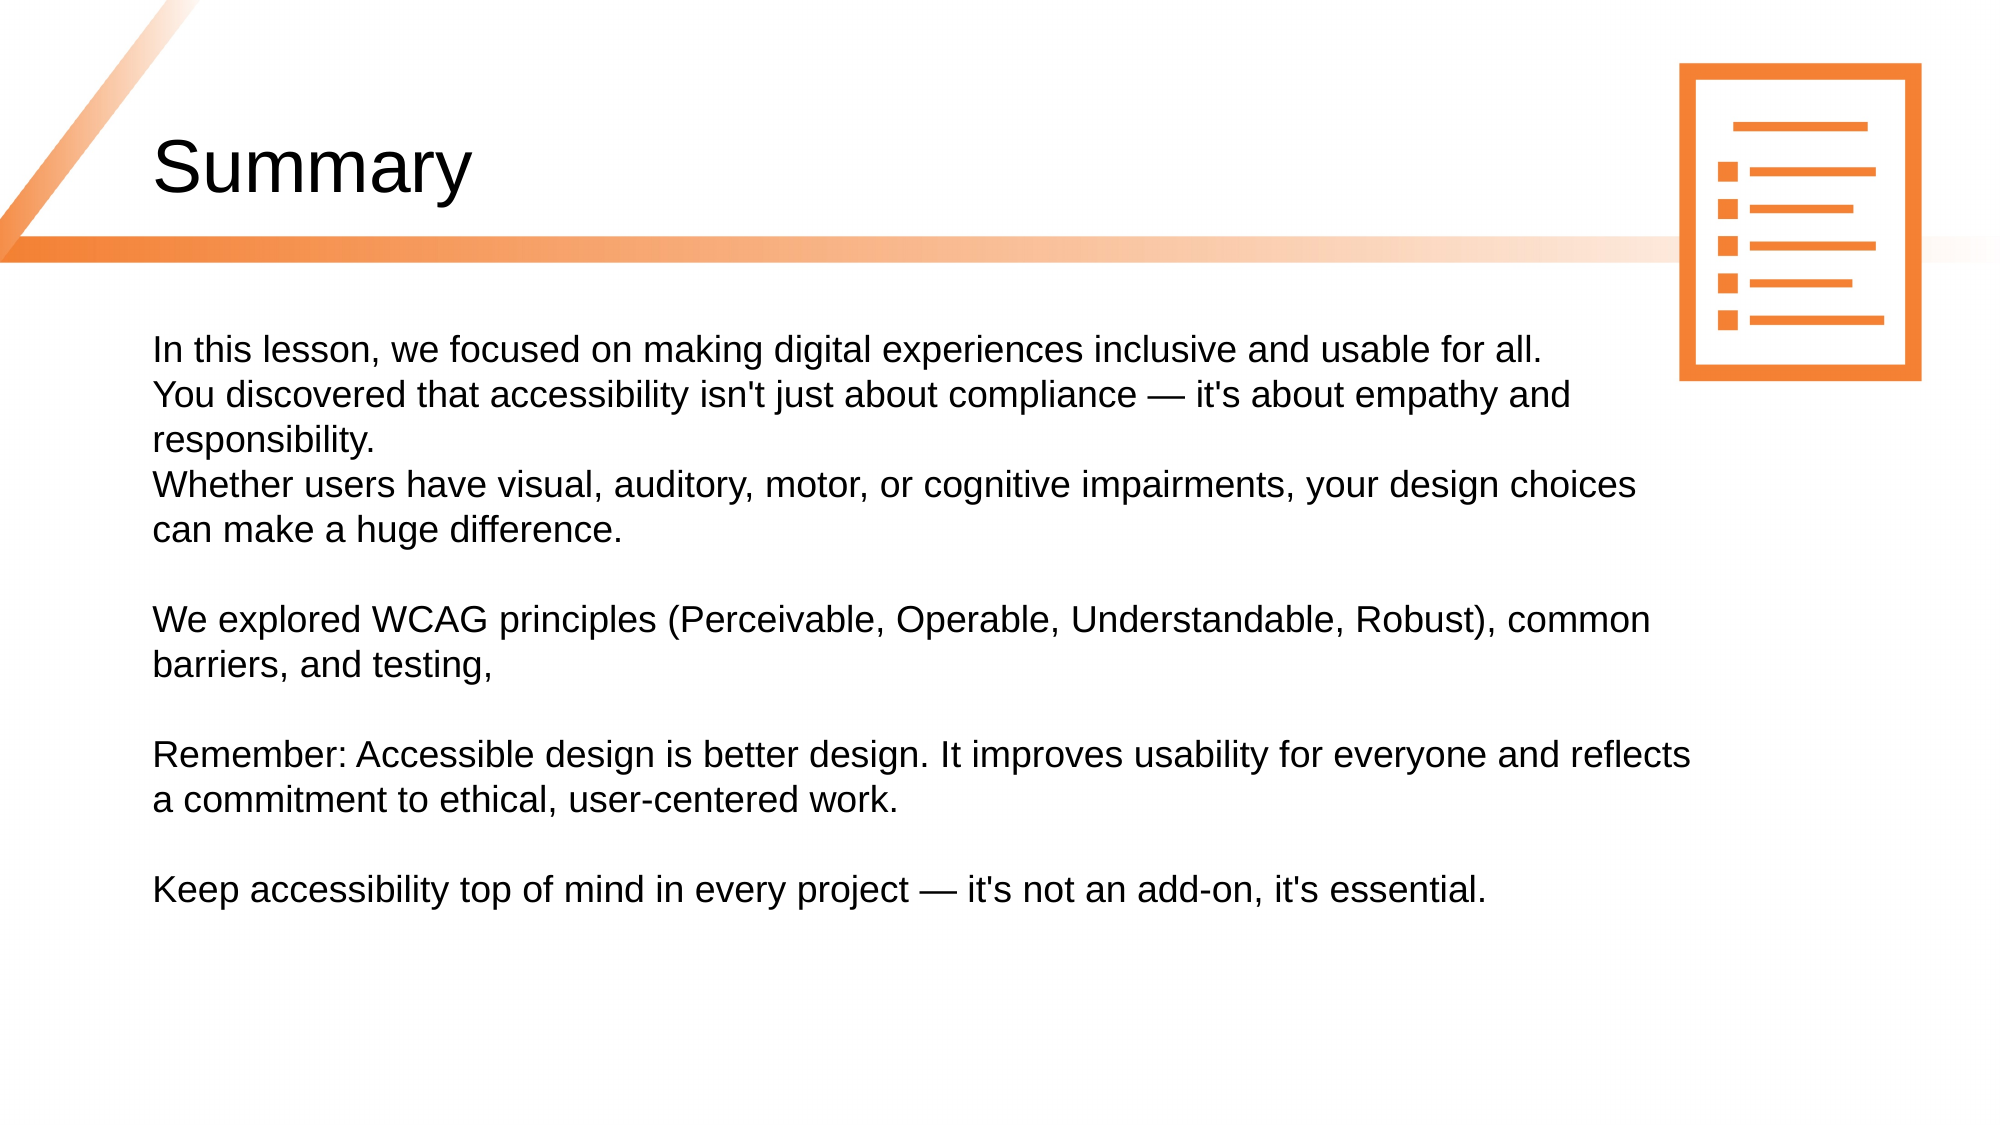

# Summary
In this lesson, we focused on making digital experiences inclusive and usable for all.
You discovered that accessibility isn't just about compliance — it's about empathy and responsibility.
Whether users have visual, auditory, motor, or cognitive impairments, your design choices can make a huge difference.

We explored WCAG principles (Perceivable, Operable, Understandable, Robust), common barriers, and testing,

Remember: Accessible design is better design. It improves usability for everyone and reflects a commitment to ethical, user-centered work.

Keep accessibility top of mind in every project — it's not an add-on, it's essential.